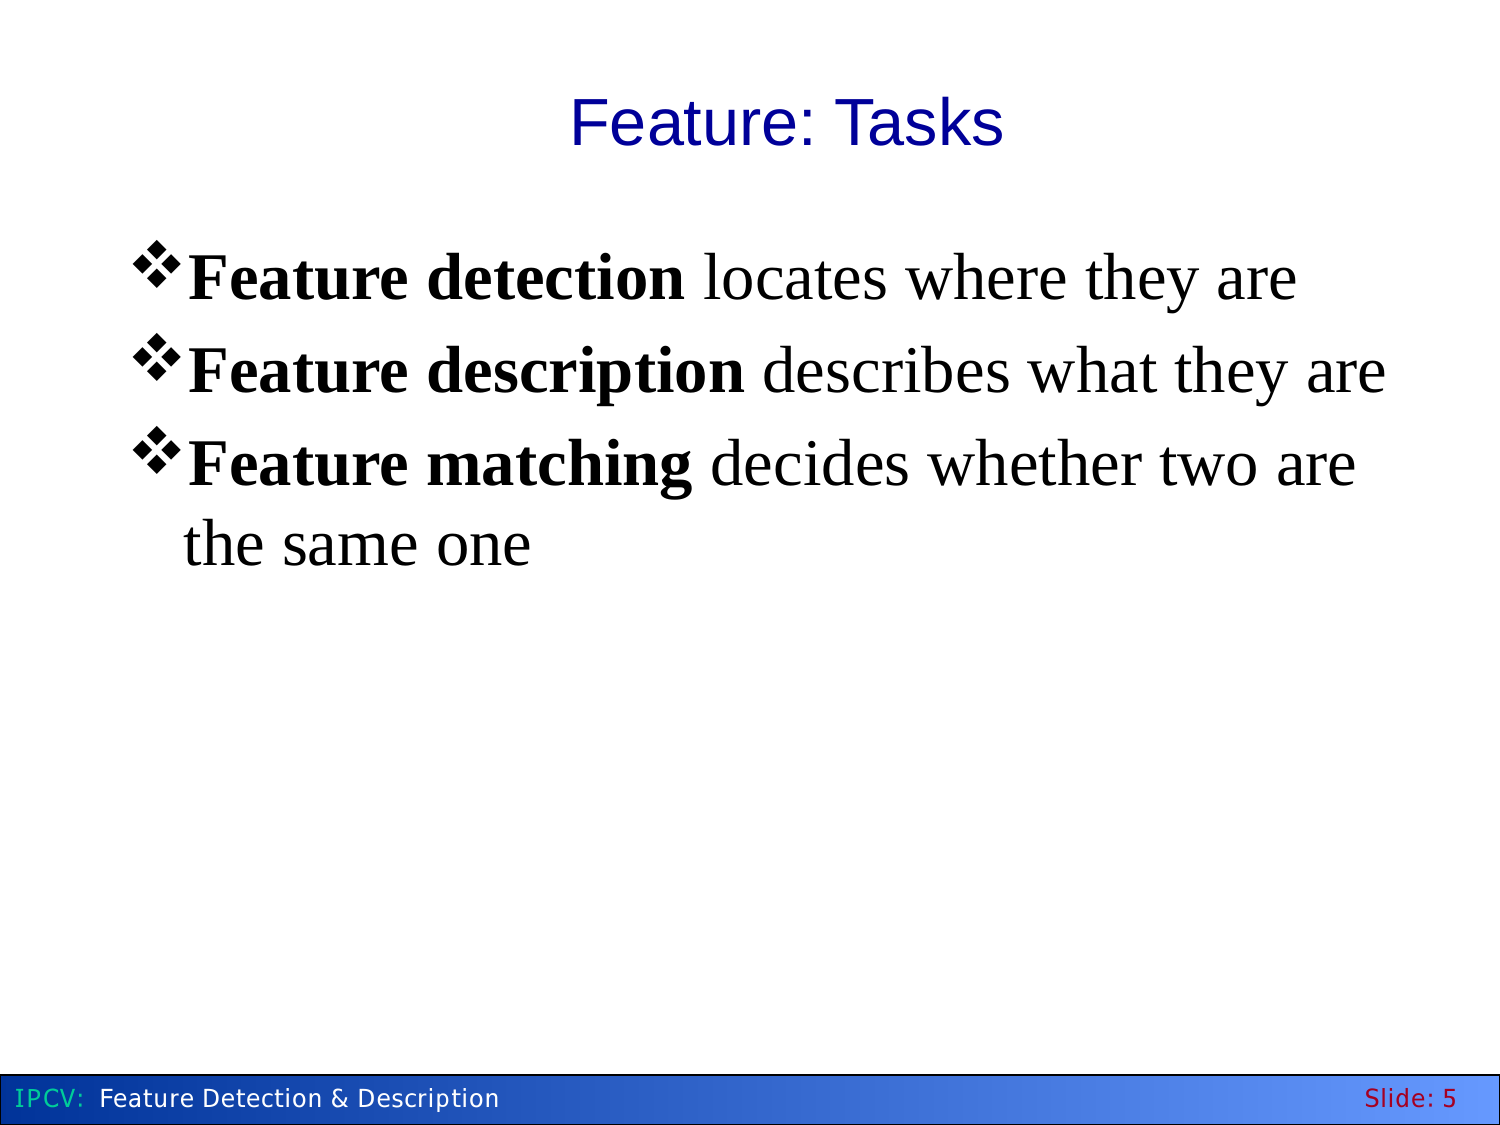

Feature: Tasks
Feature detection locates where they are
Feature description describes what they are
Feature matching decides whether two are the same one
IPCV:  Feature Detection & Description	Slide: 5